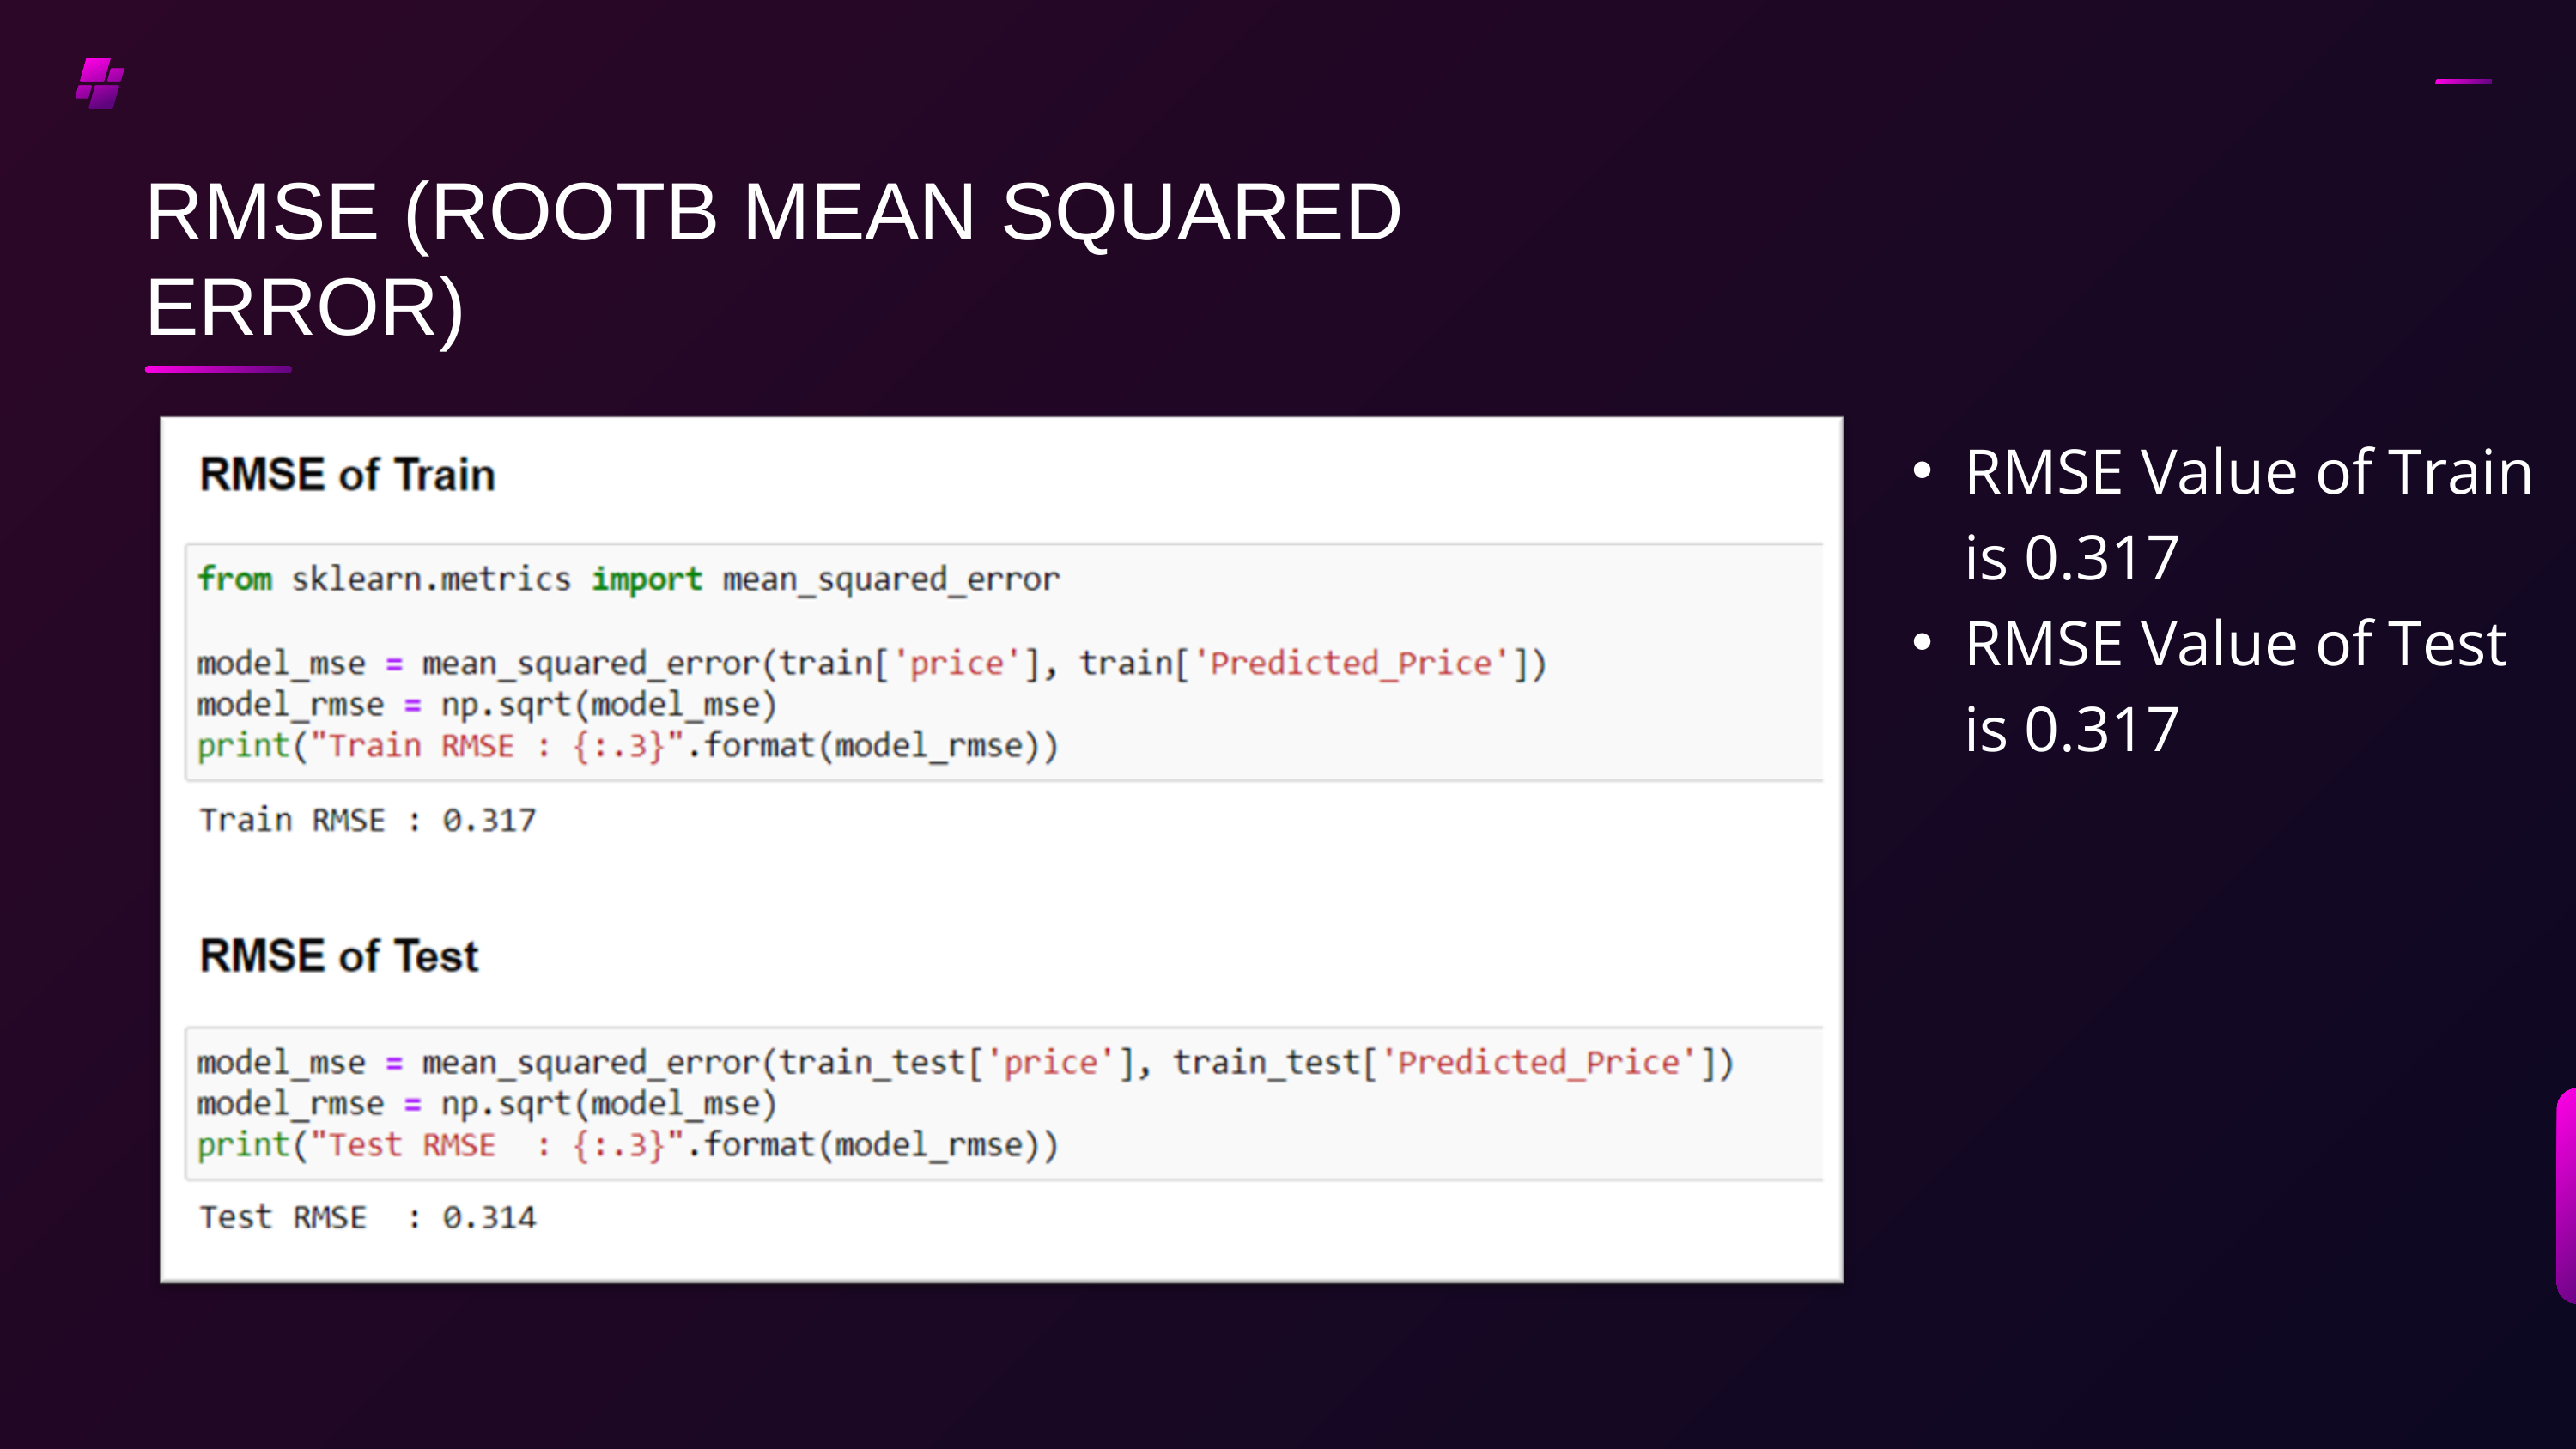

RMSE (ROOTB MEAN SQUARED ERROR)

RMSE Value of Train is 0.317
RMSE Value of Test is 0.317